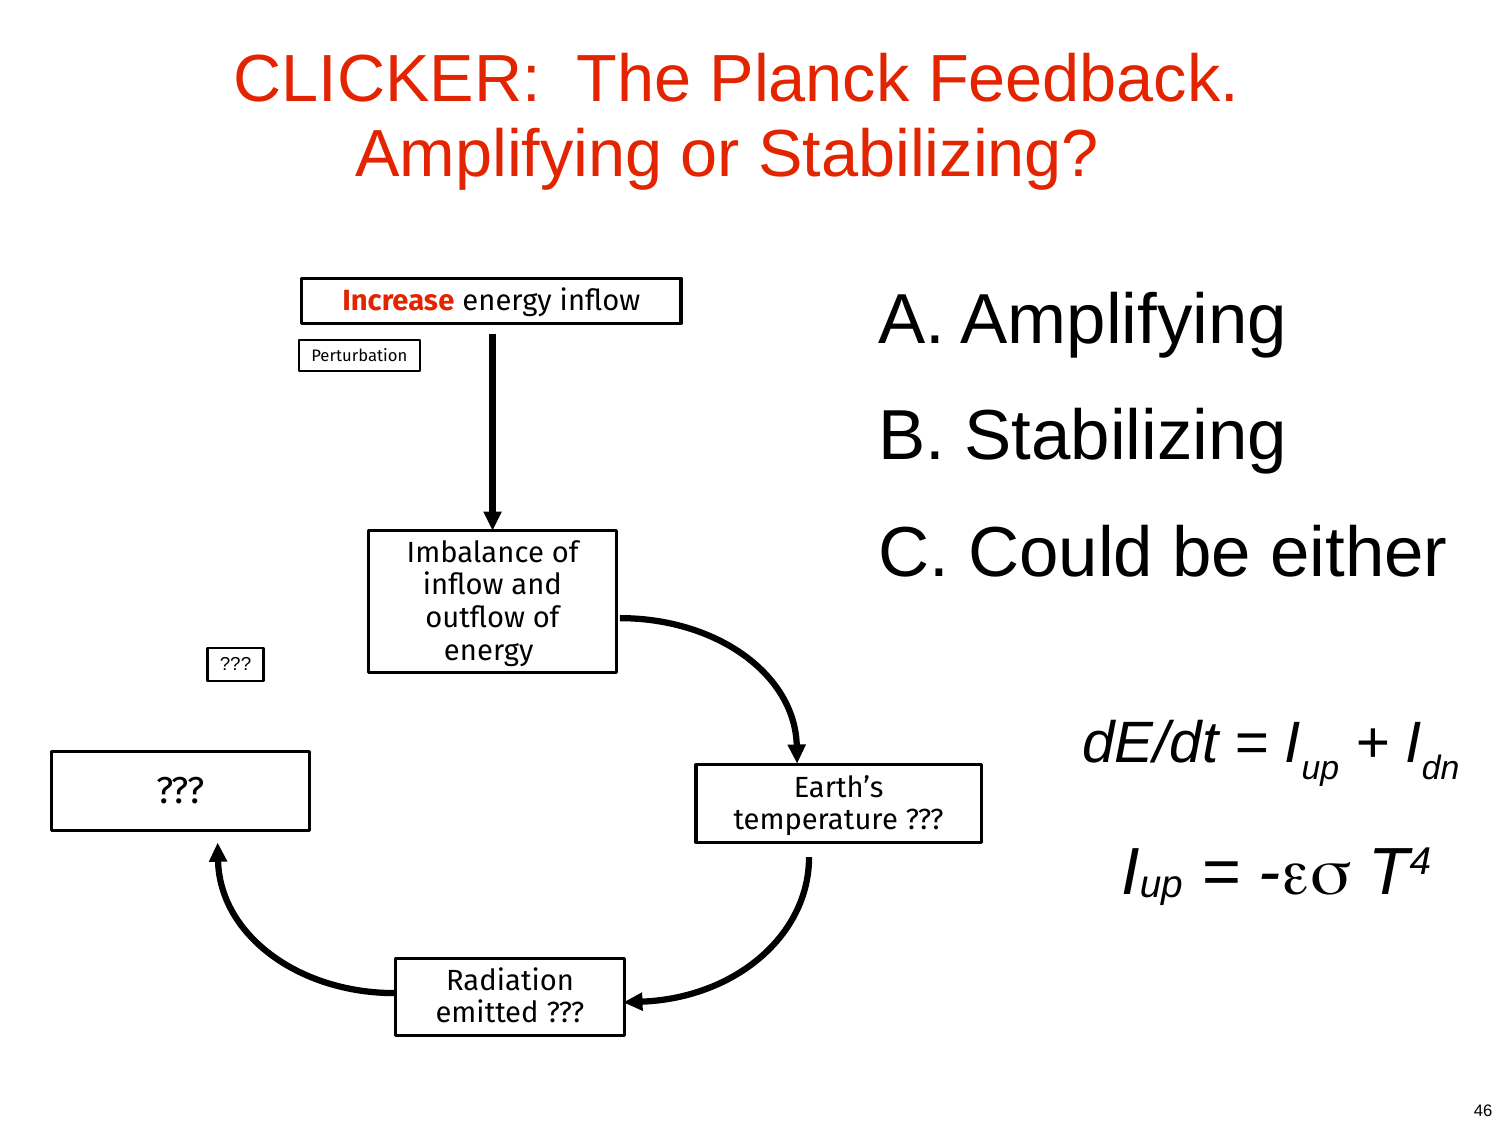

CLICKER:  The Planck Feedback.  Amplifying or Stabilizing?
A. Amplifying
B. Stabilizing
C. Could be either
Increase energy inflow

Perturbation
Imbalance of inflow and outflow of energy

???
???
Earth’s temperature ???

Radiation
emitted ???
dE/dt = Iup + Idn
Iup = -εσ T4
46